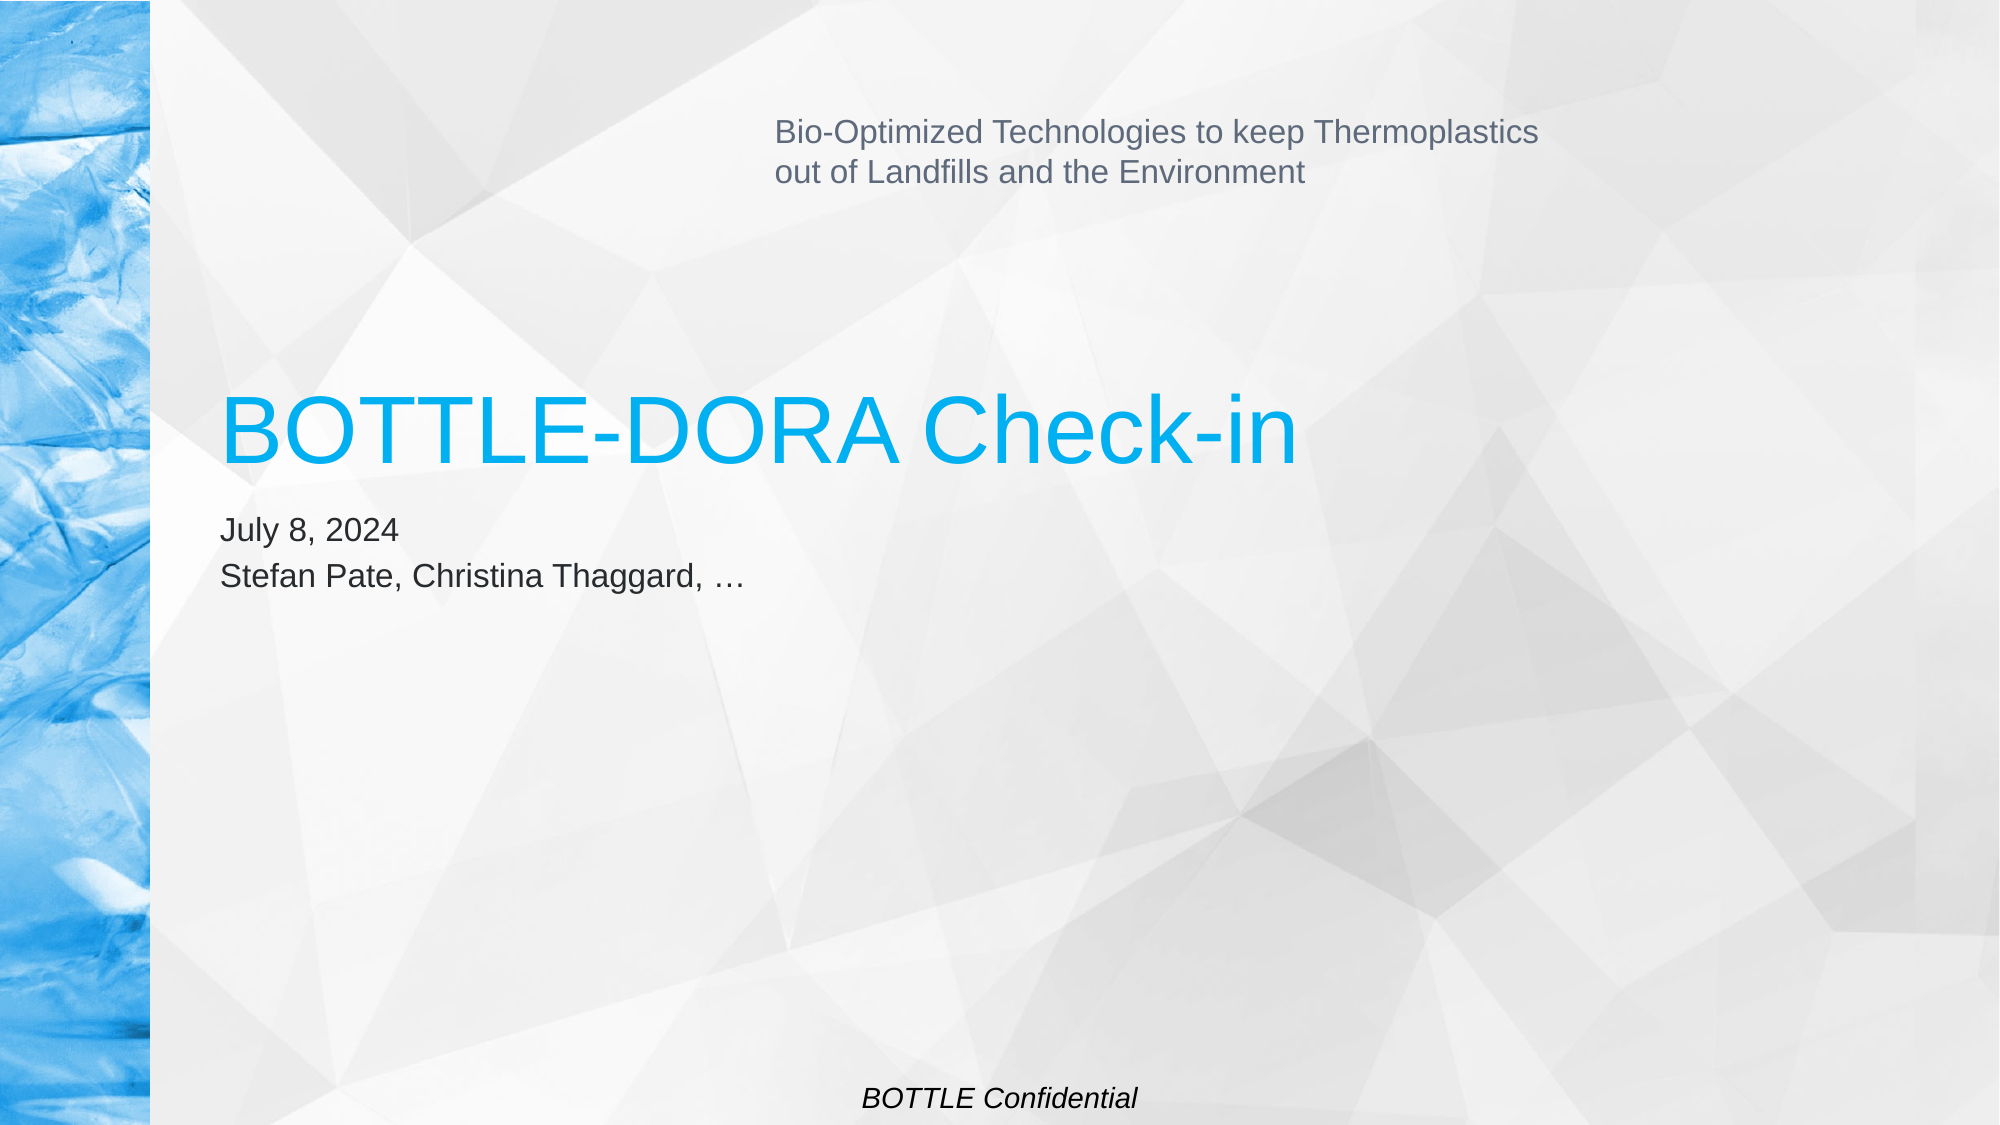

BOTTLE-DORA Check-in
July 8, 2024
Stefan Pate, Christina Thaggard, …
BOTTLE Confidential